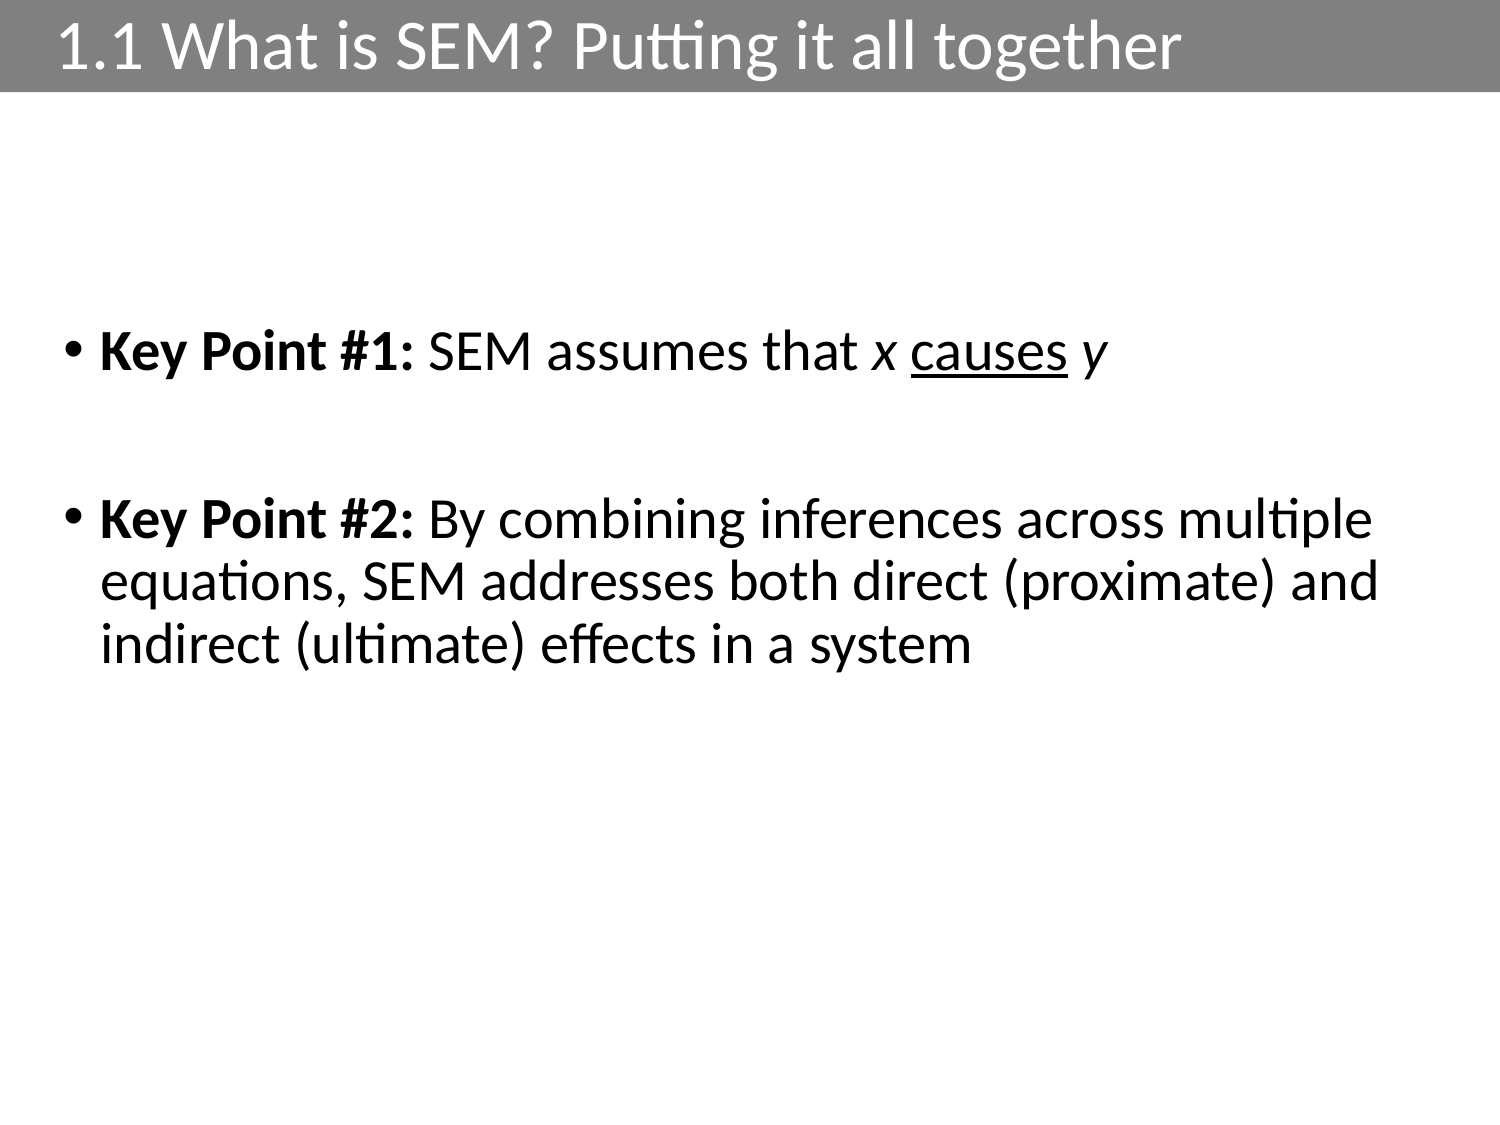

# 1.1 What is SEM? Putting it all together
Key Point #1: SEM assumes that x causes y

Key Point #2: By combining inferences across multiple equations, SEM addresses both direct (proximate) and indirect (ultimate) effects in a system